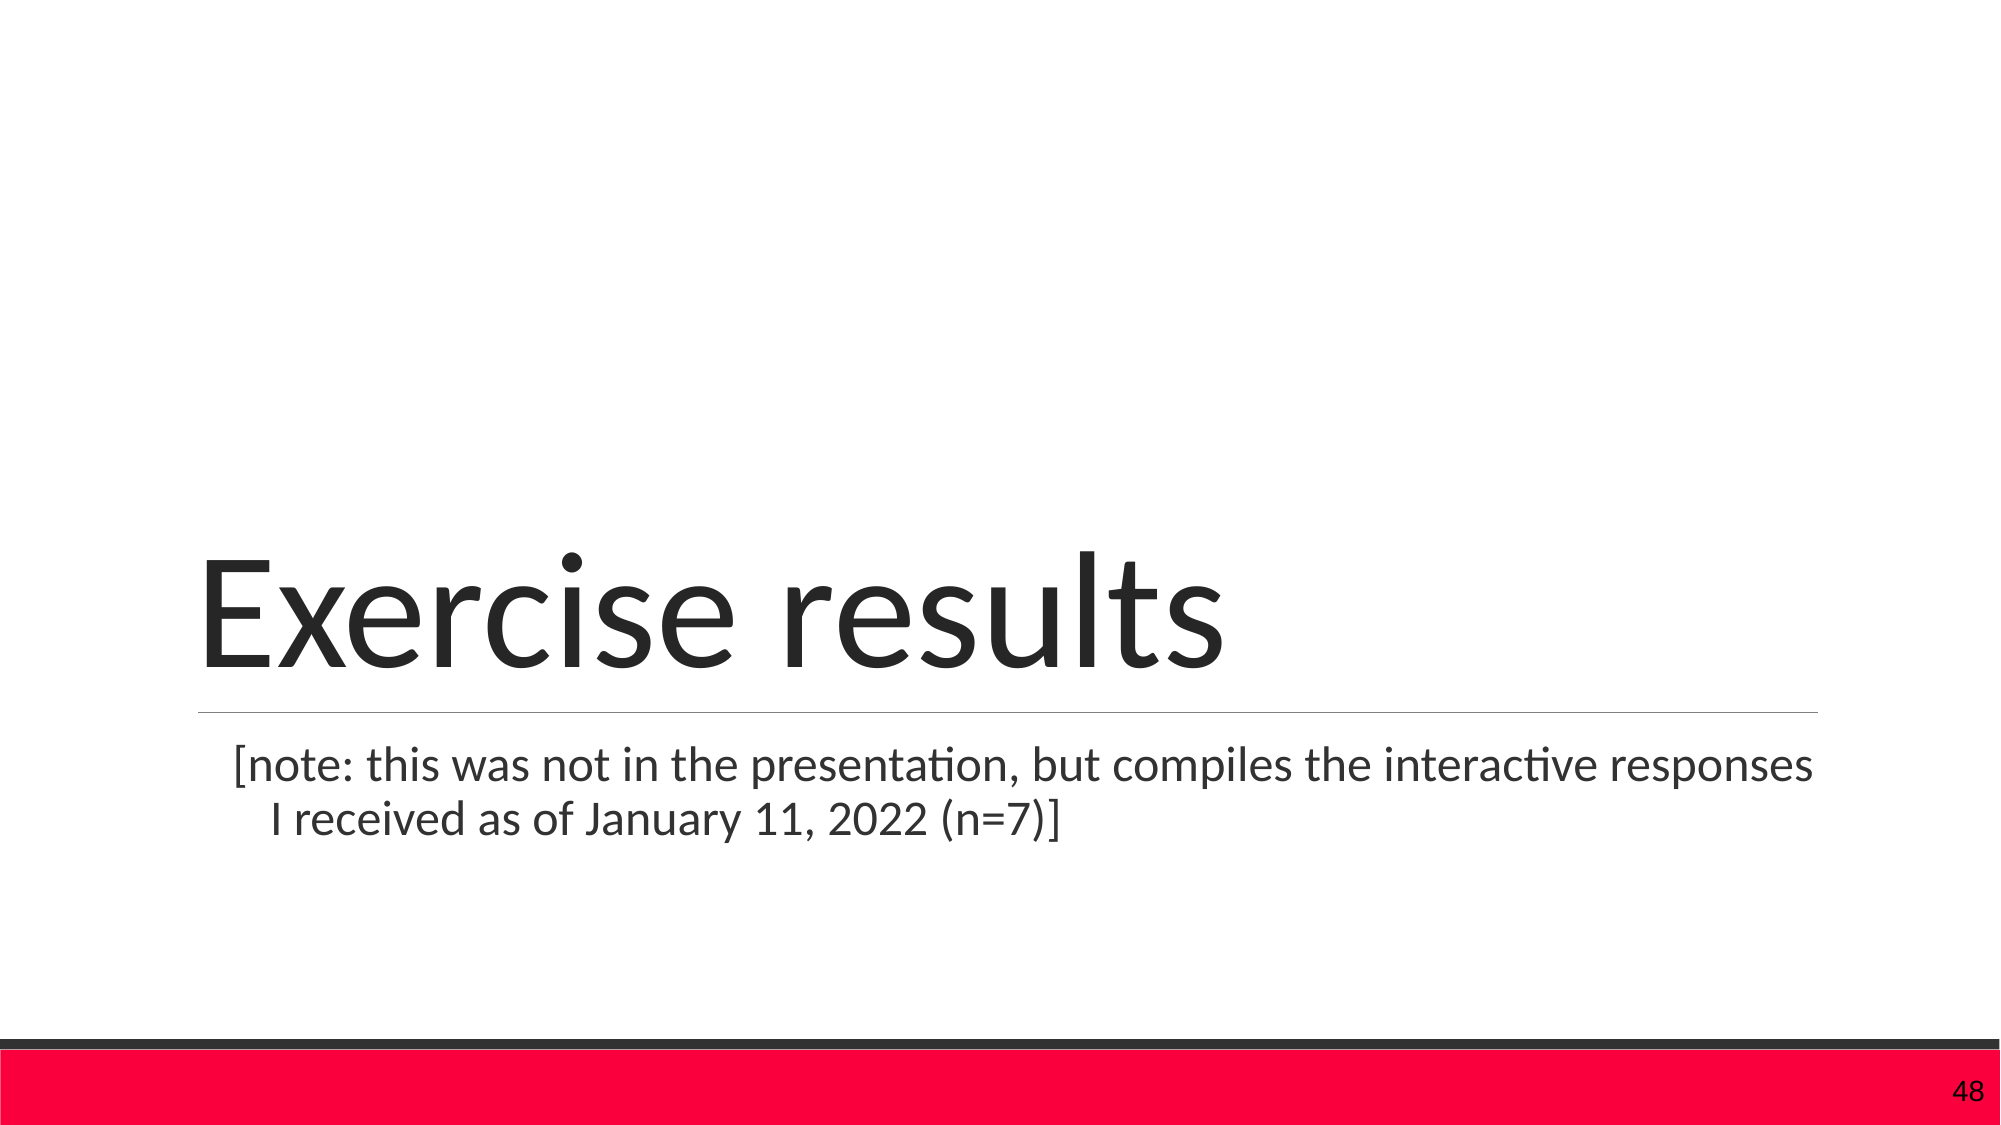

# Exercise results
[note: this was not in the presentation, but compiles the interactive responses I received as of January 11, 2022 (n=7)]
48